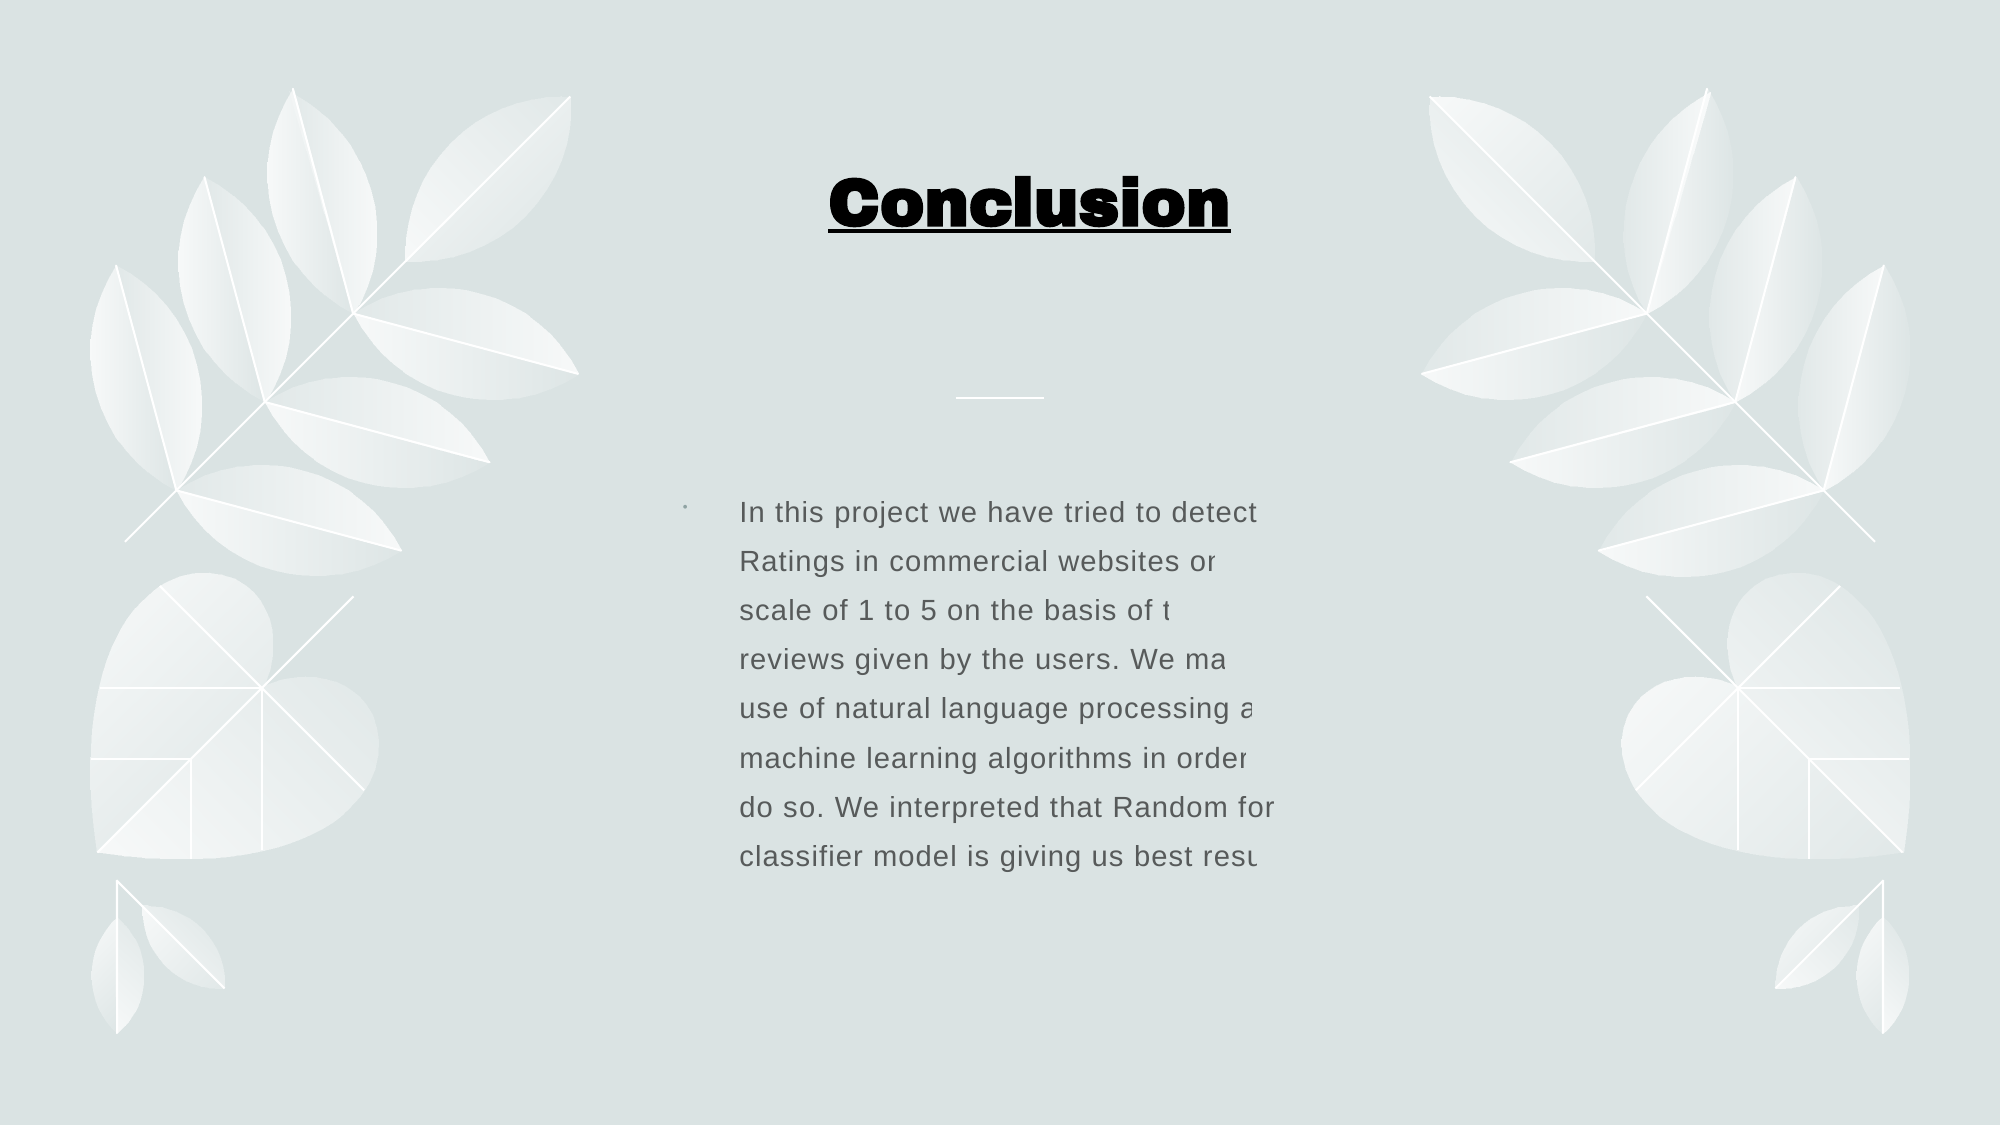

# Conclusion

In this project we have tried to detect the Ratings in commercial websites on a scale of 1 to 5 on the basis of the reviews given by the users. We made use of natural language processing and machine learning algorithms in order to do so. We interpreted that Random forest classifier model is giving us best results.